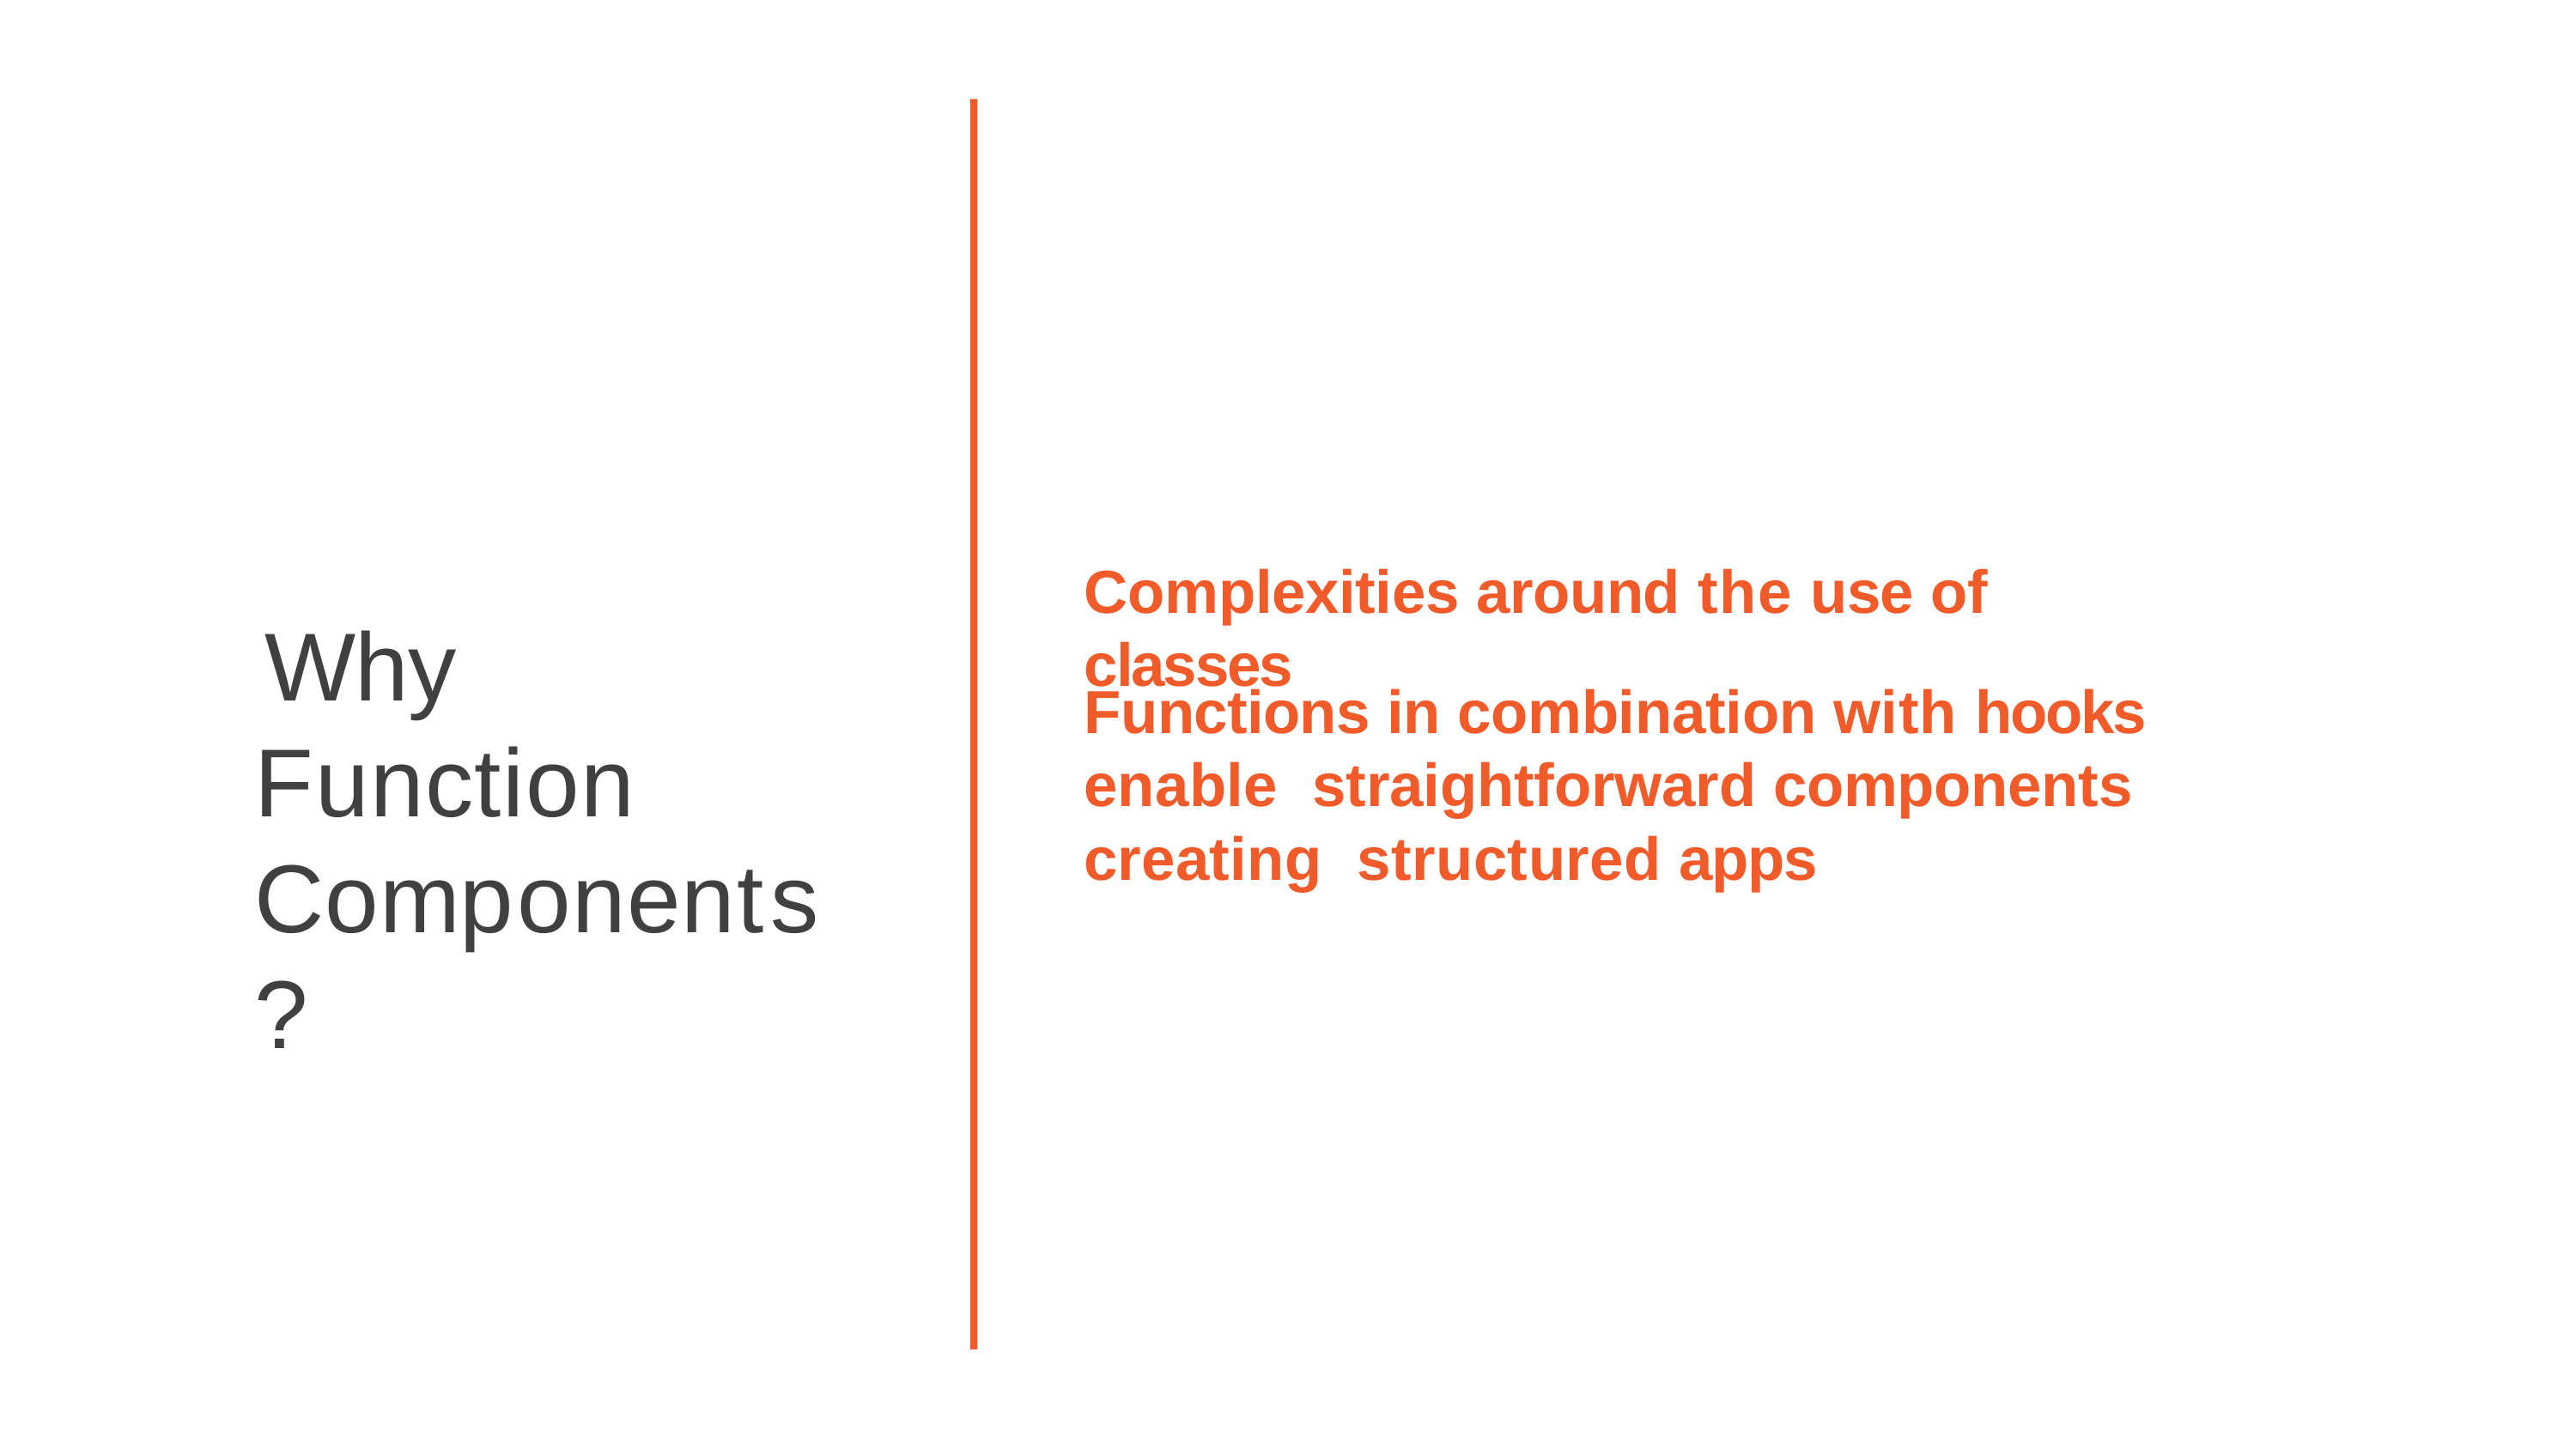

# Complexities around the use of classes
Why Function  Components?
Functions in combination with hooks enable  straightforward components creating  structured apps
6